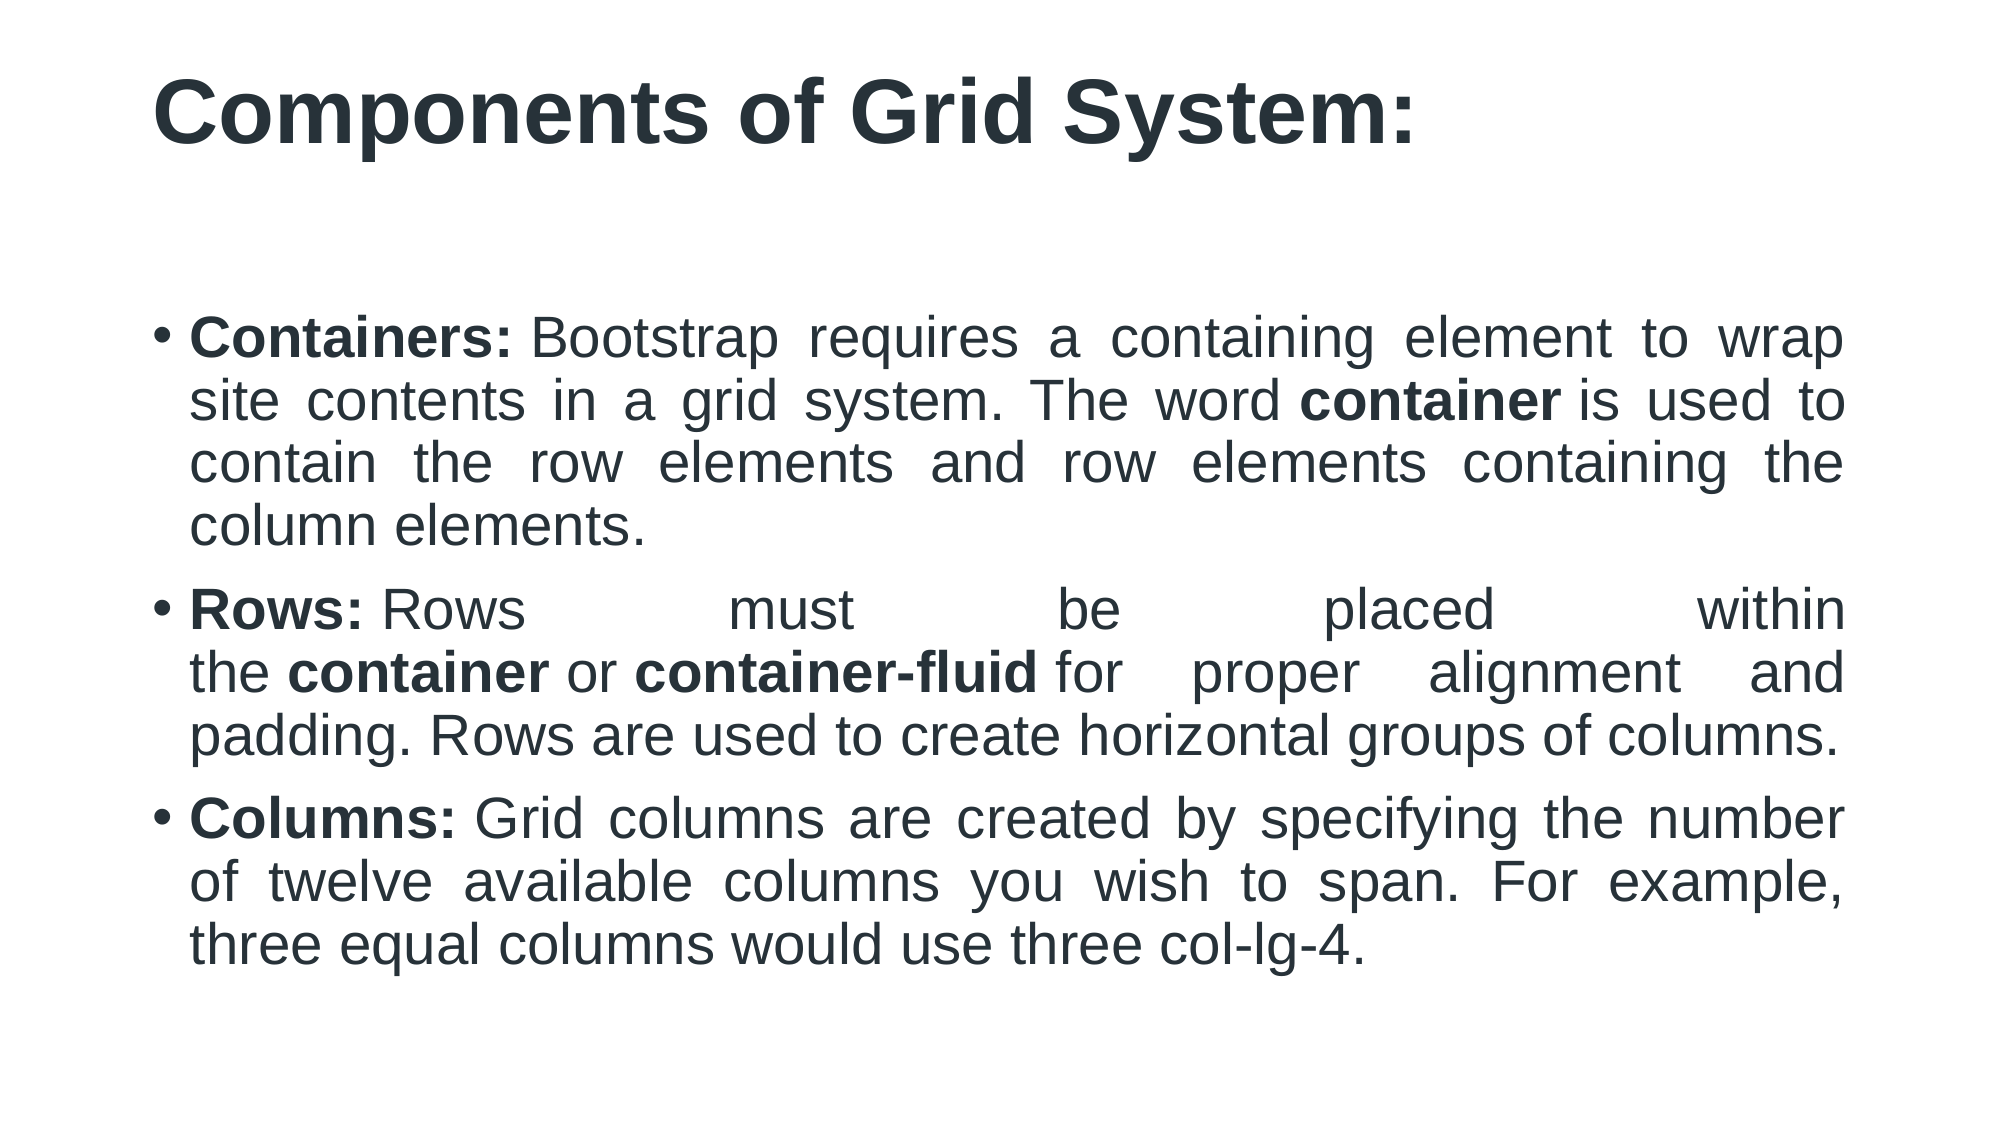

# Components of Grid System:
Containers: Bootstrap requires a containing element to wrap site contents in a grid system. The word container is used to contain the row elements and row elements containing the column elements.
Rows: Rows must be placed within the container or container-fluid for proper alignment and padding. Rows are used to create horizontal groups of columns.
Columns: Grid columns are created by specifying the number of twelve available columns you wish to span. For example, three equal columns would use three col-lg-4.